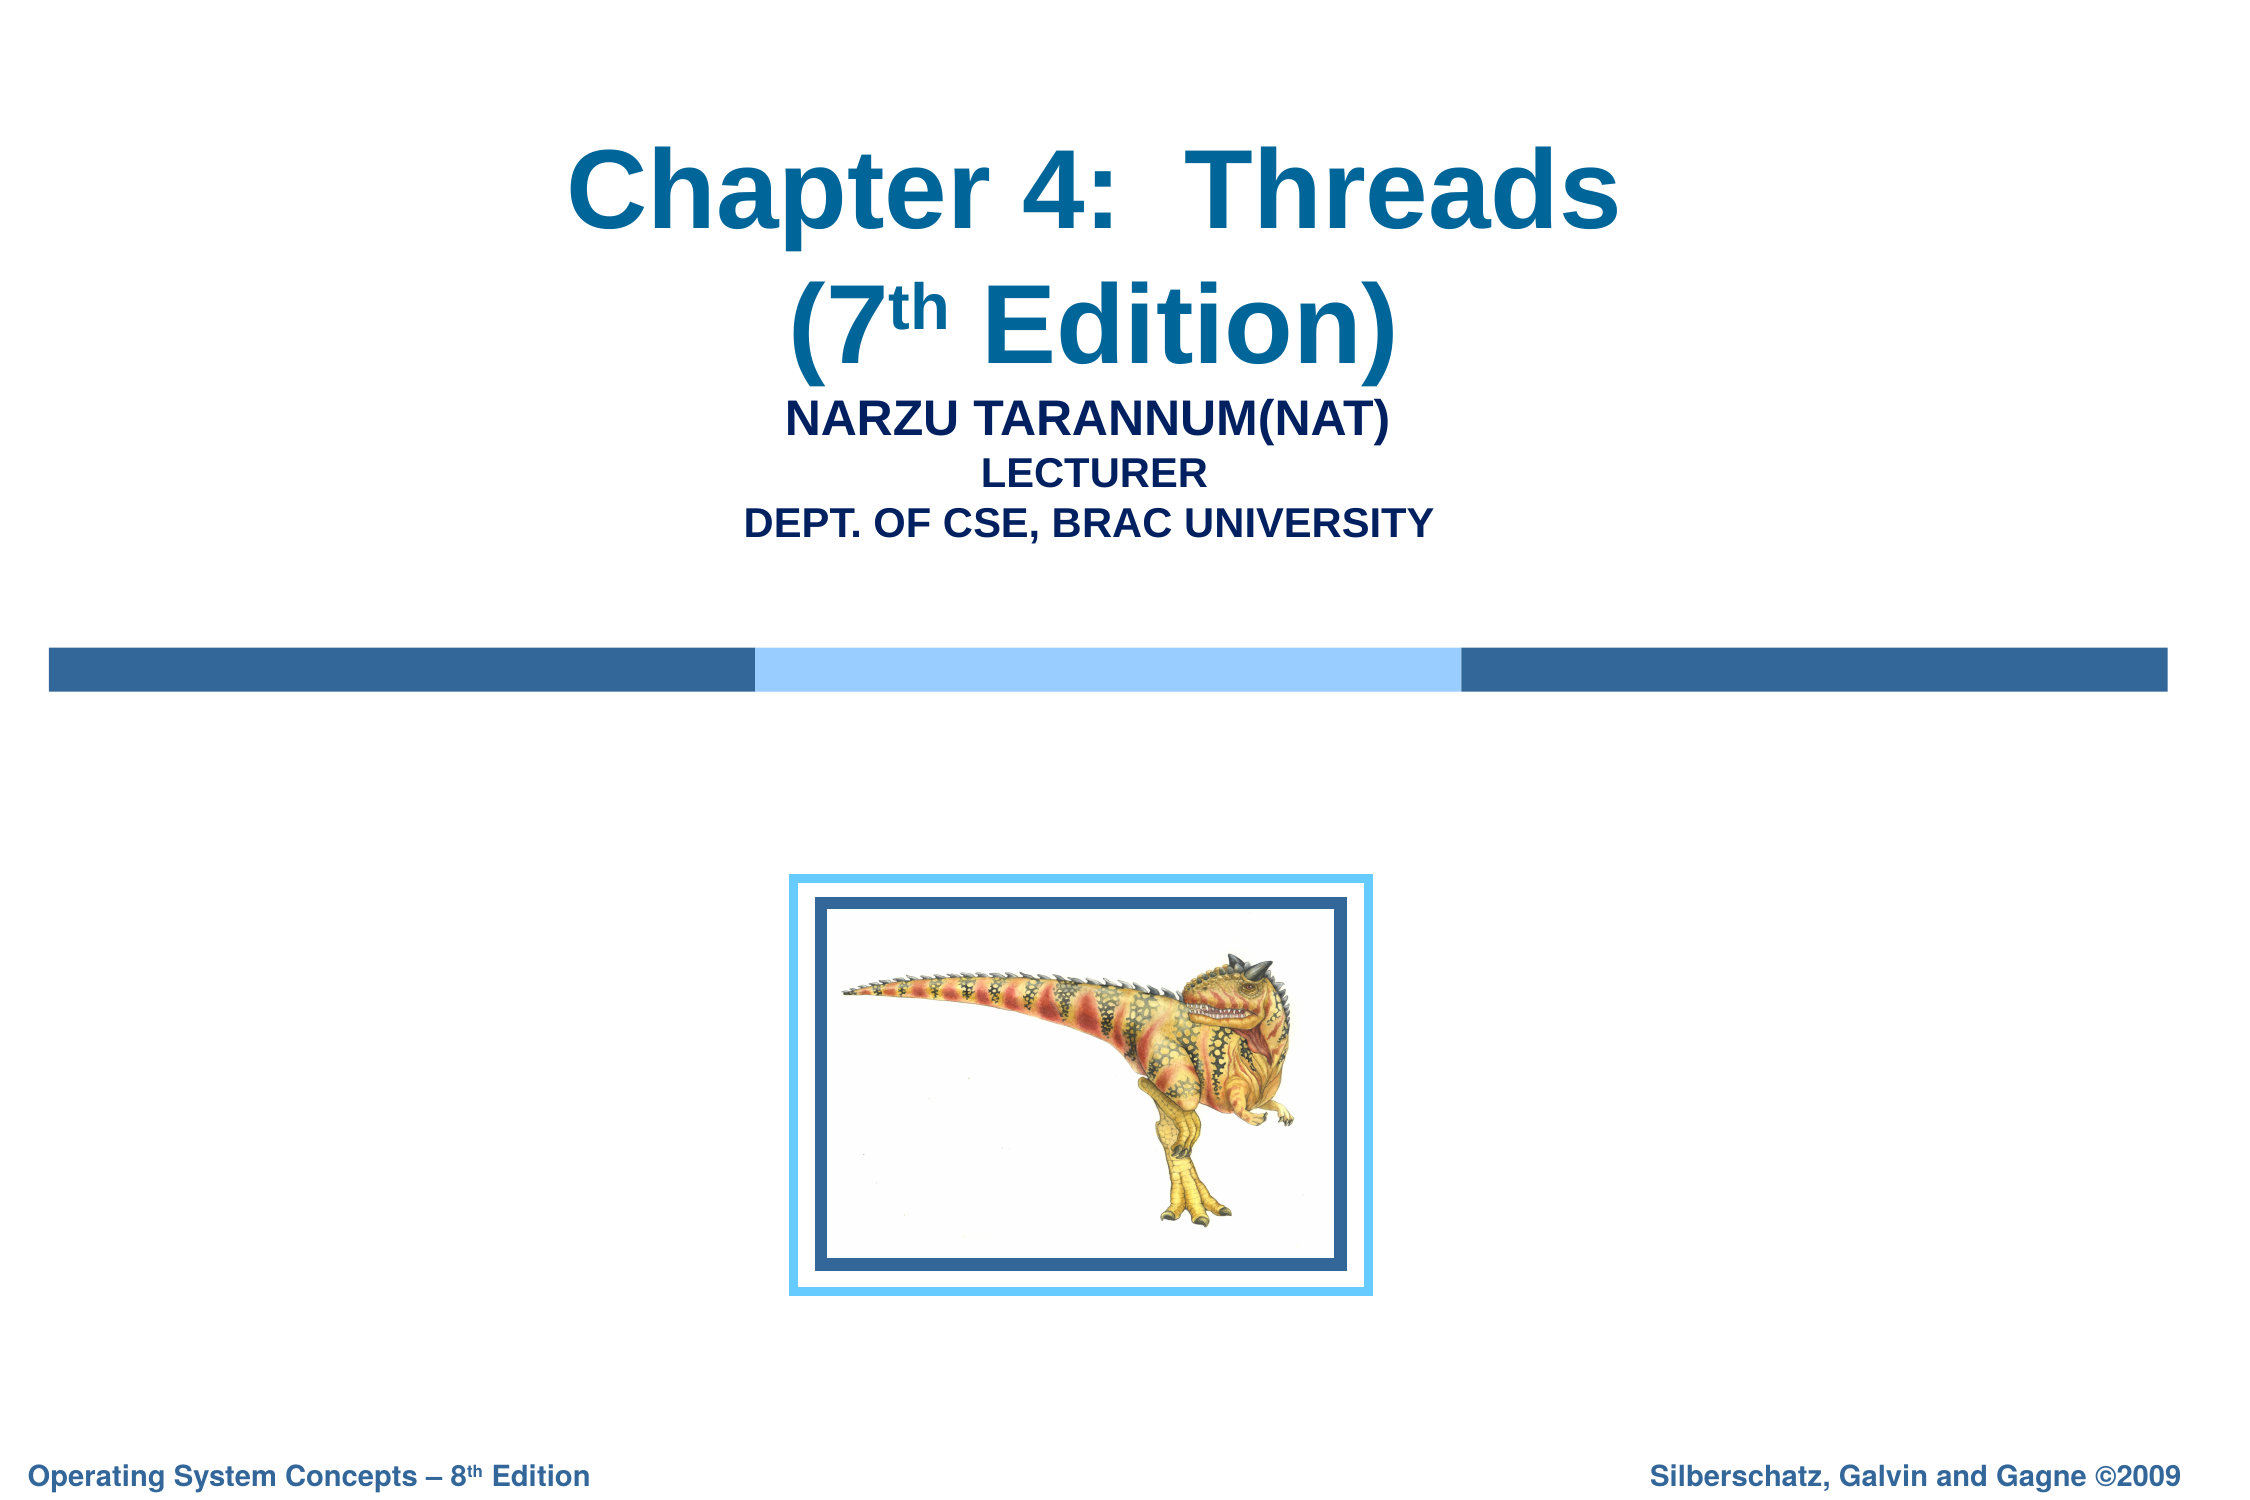

# Chapter 4:  Threads (7th Edition) NARZU TARANNUM(NAT) LECTURER DEPT. OF CSE, BRAC UNIVERSITY